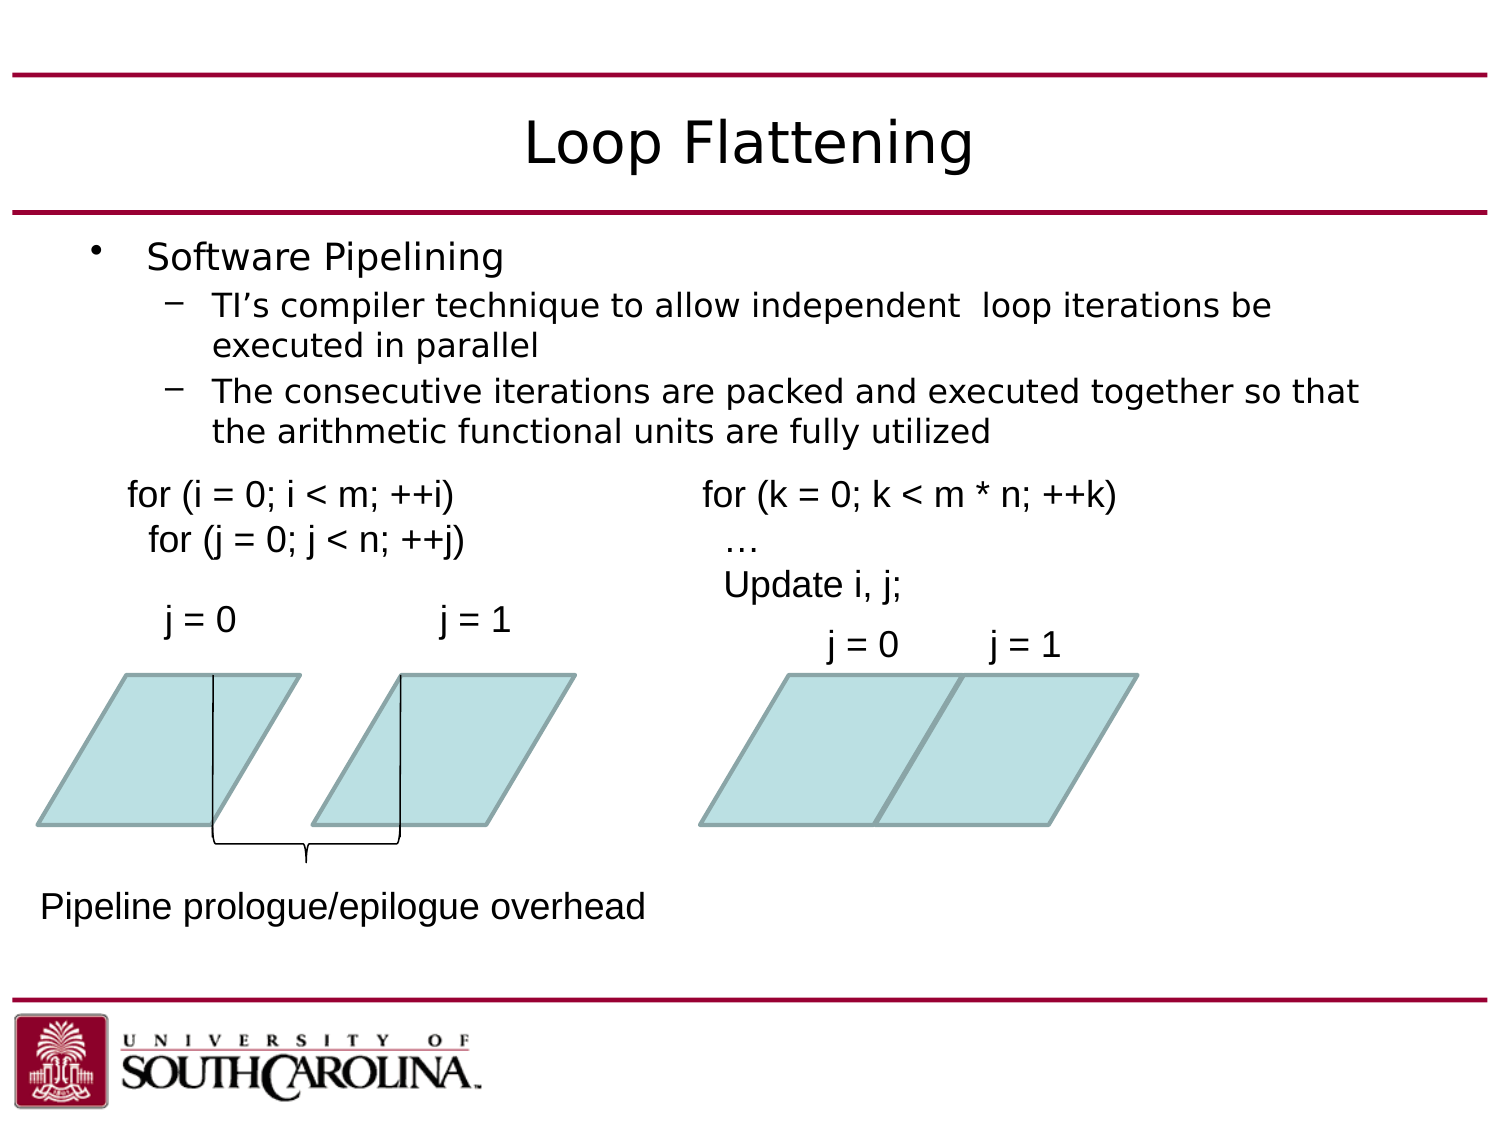

# Loop Flattening
Software Pipelining
TI’s compiler technique to allow independent  loop iterations be executed in parallel
The consecutive iterations are packed and executed together so that the arithmetic functional units are fully utilized
for (i = 0; i < m; ++i)
  for (j = 0; j < n; ++j)
for (k = 0; k < m * n; ++k)
  …
  Update i, j;
j = 0
j = 1
j = 0
j = 1

Pipeline prologue/epilogue overhead